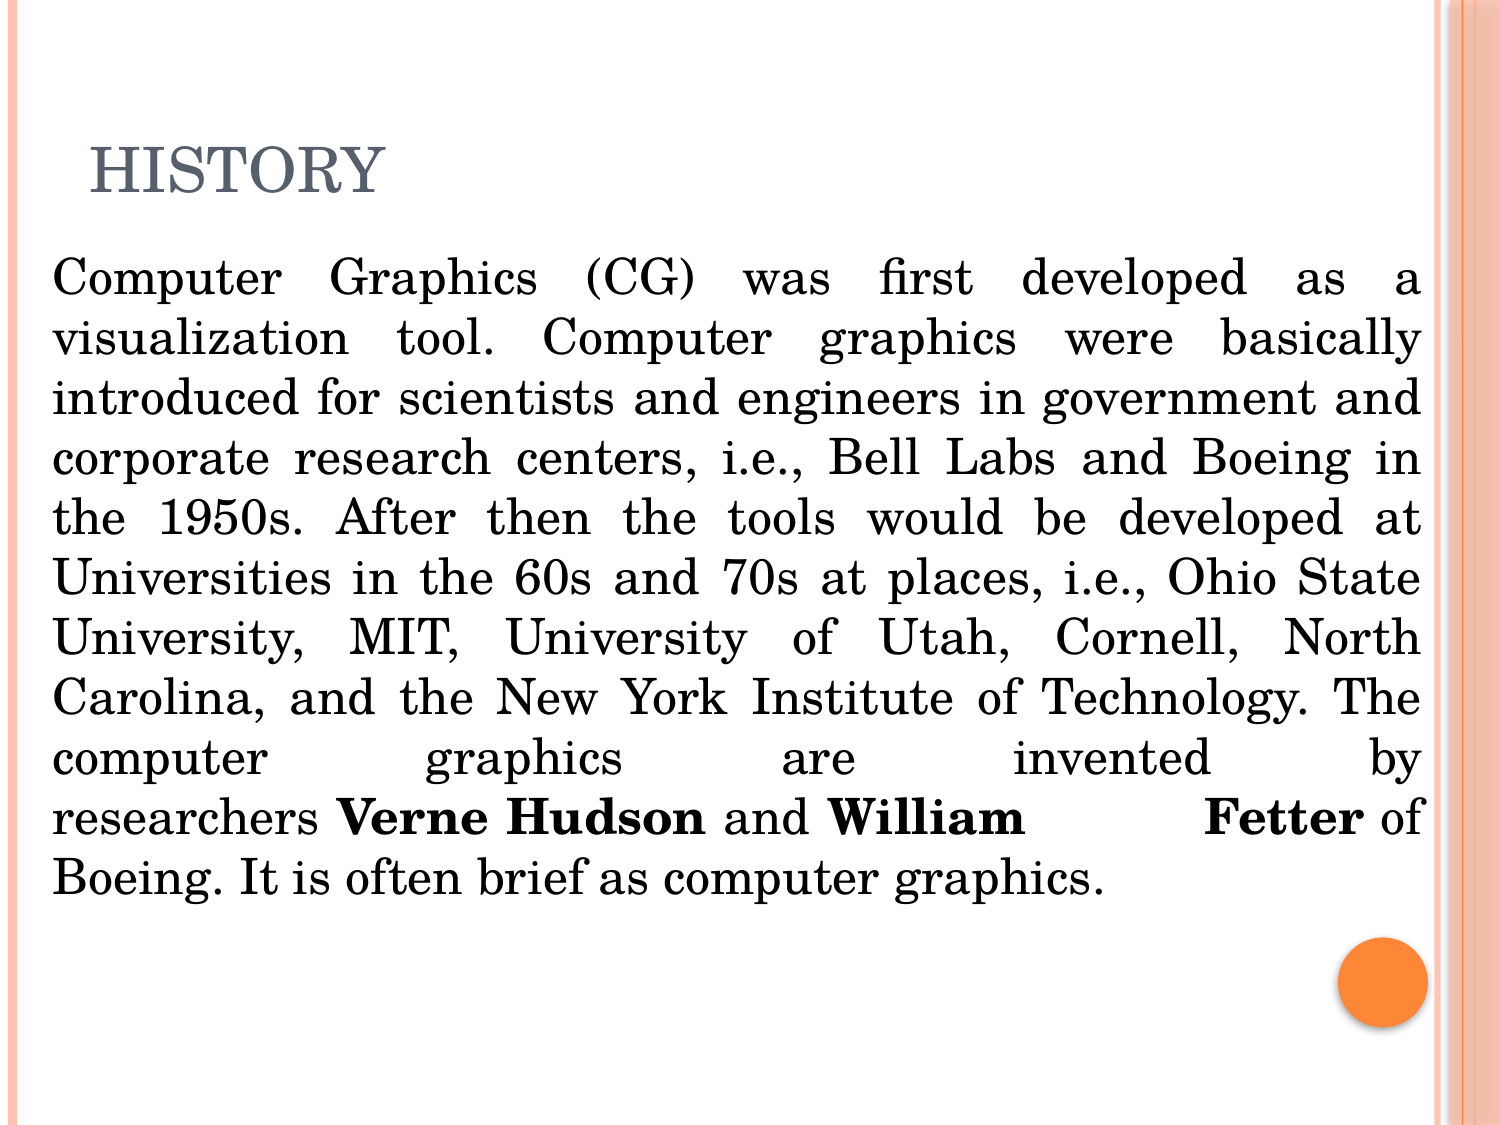

# History
Computer Graphics (CG) was first developed as a visualization tool. Computer graphics were basically introduced for scientists and engineers in government and corporate research centers, i.e., Bell Labs and Boeing in the 1950s. After then the tools would be developed at Universities in the 60s and 70s at places, i.e., Ohio State University, MIT, University of Utah, Cornell, North Carolina, and the New York Institute of Technology. The computer graphics are invented by researchers Verne Hudson and William Fetter of Boeing. It is often brief as computer graphics.